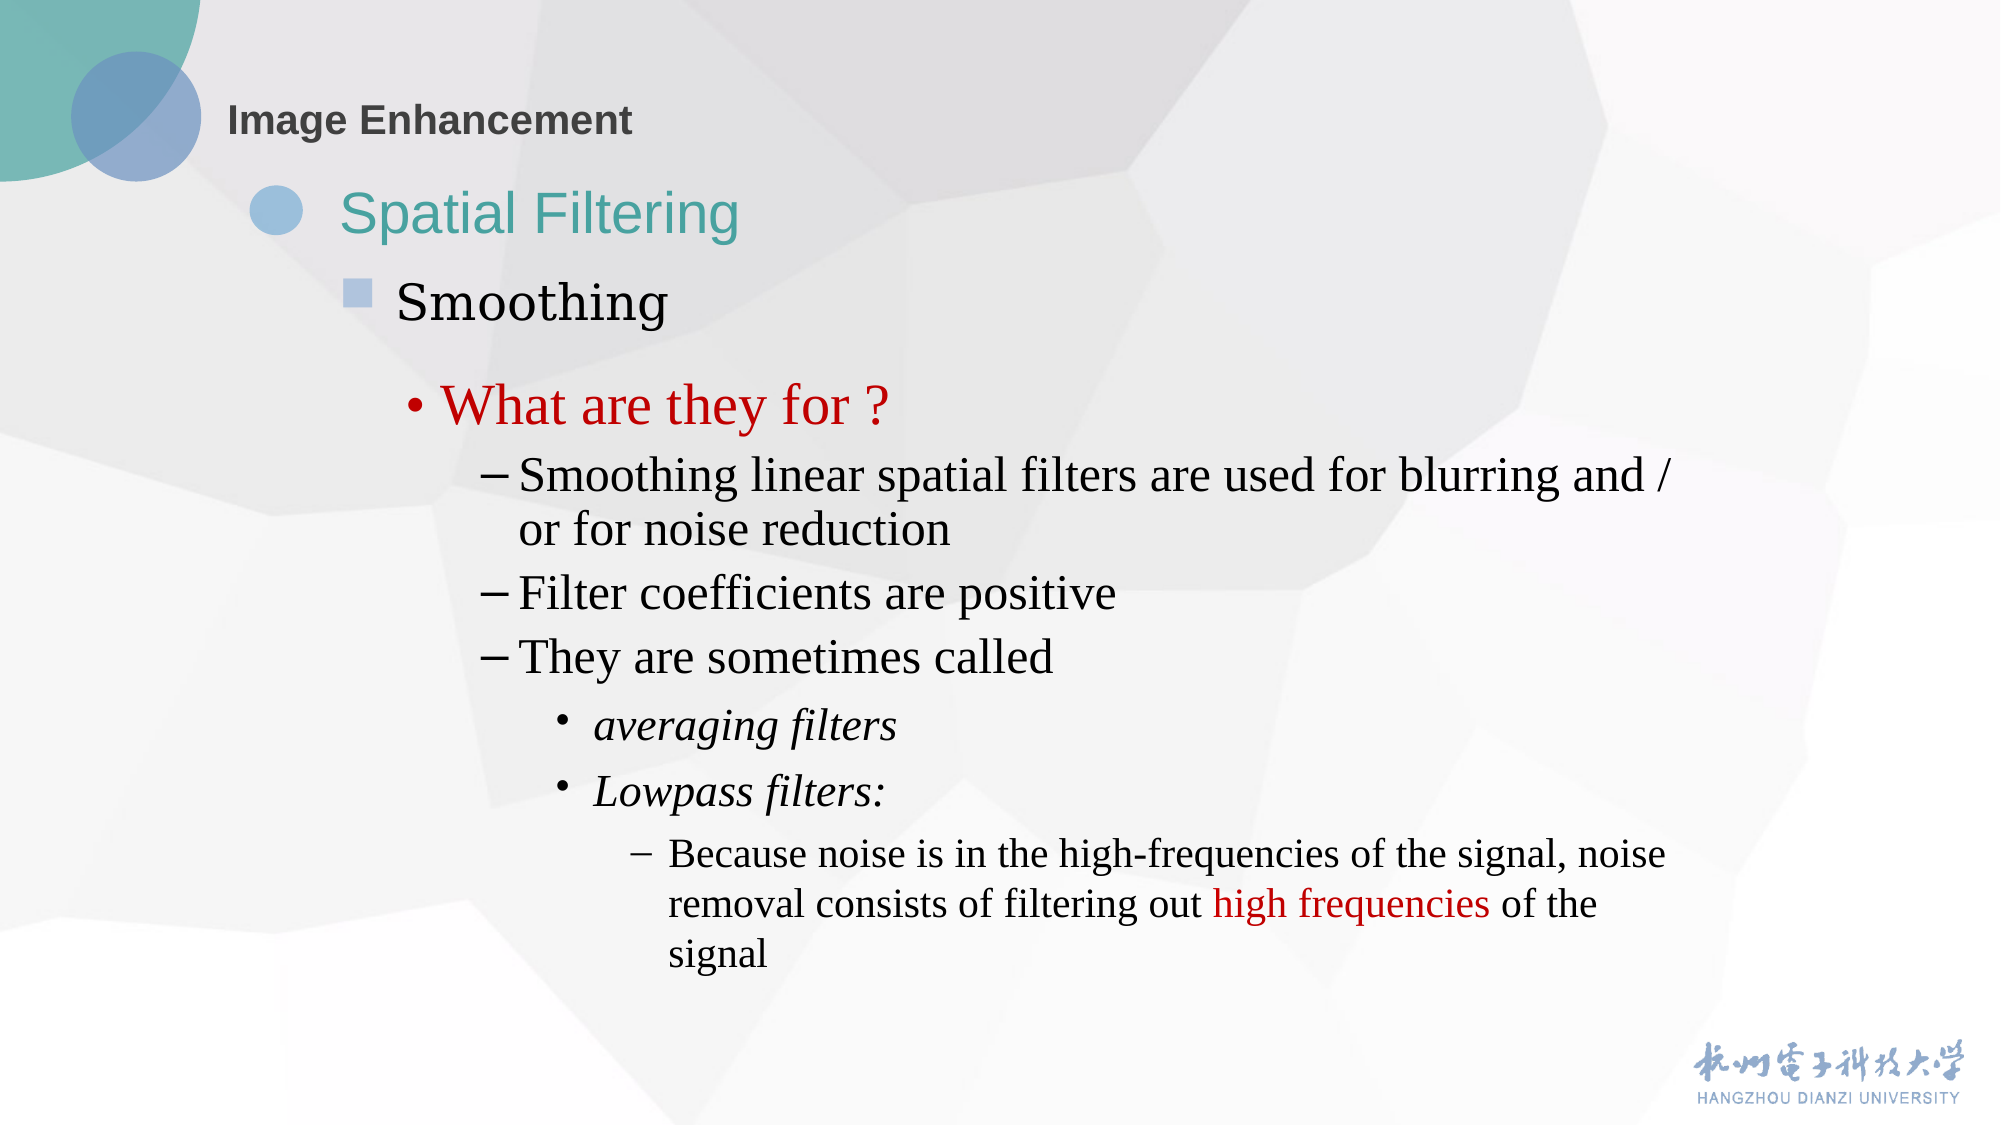

Spatial Filtering

Smoothing
• What are they for ?
Smoothing linear spatial filters are used for blurring and / or for noise reduction
Filter coefficients are positive
They are sometimes called
averaging filters
Lowpass filters:
Because noise is in the high-frequencies of the signal, noise removal consists of filtering out high frequencies of the signal